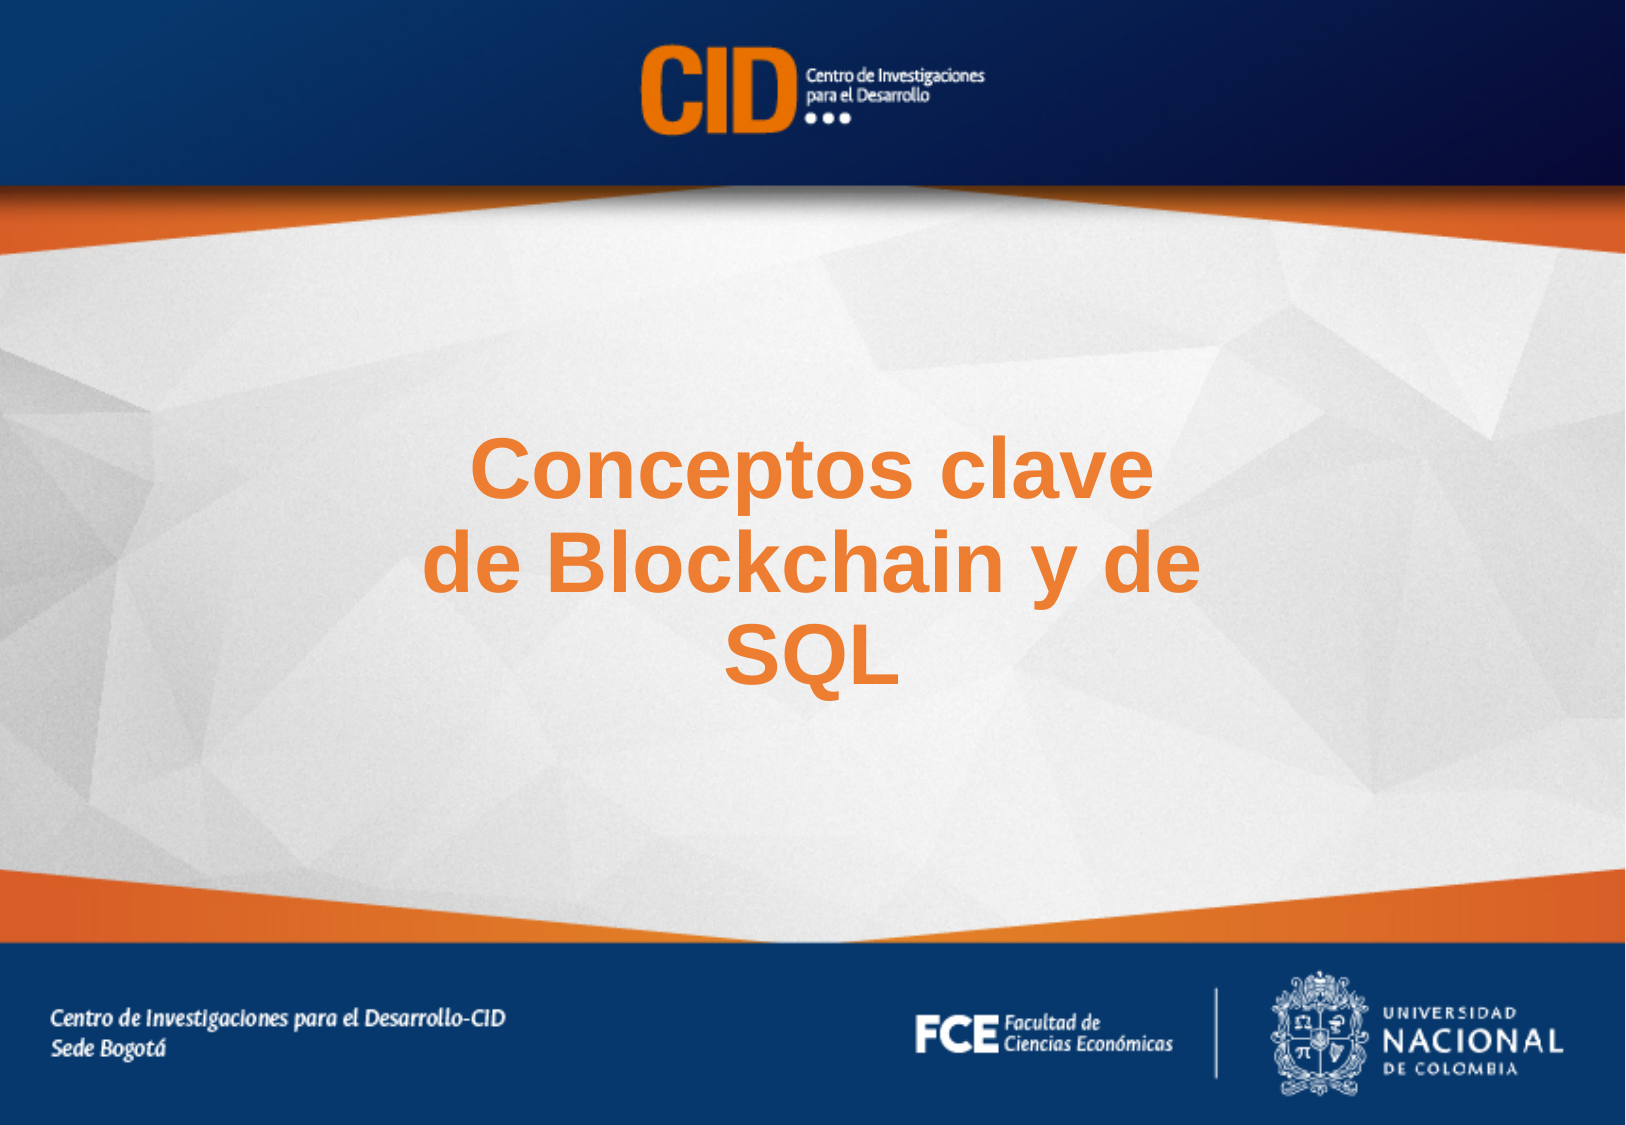

Conceptos clave de Blockchain y de SQL